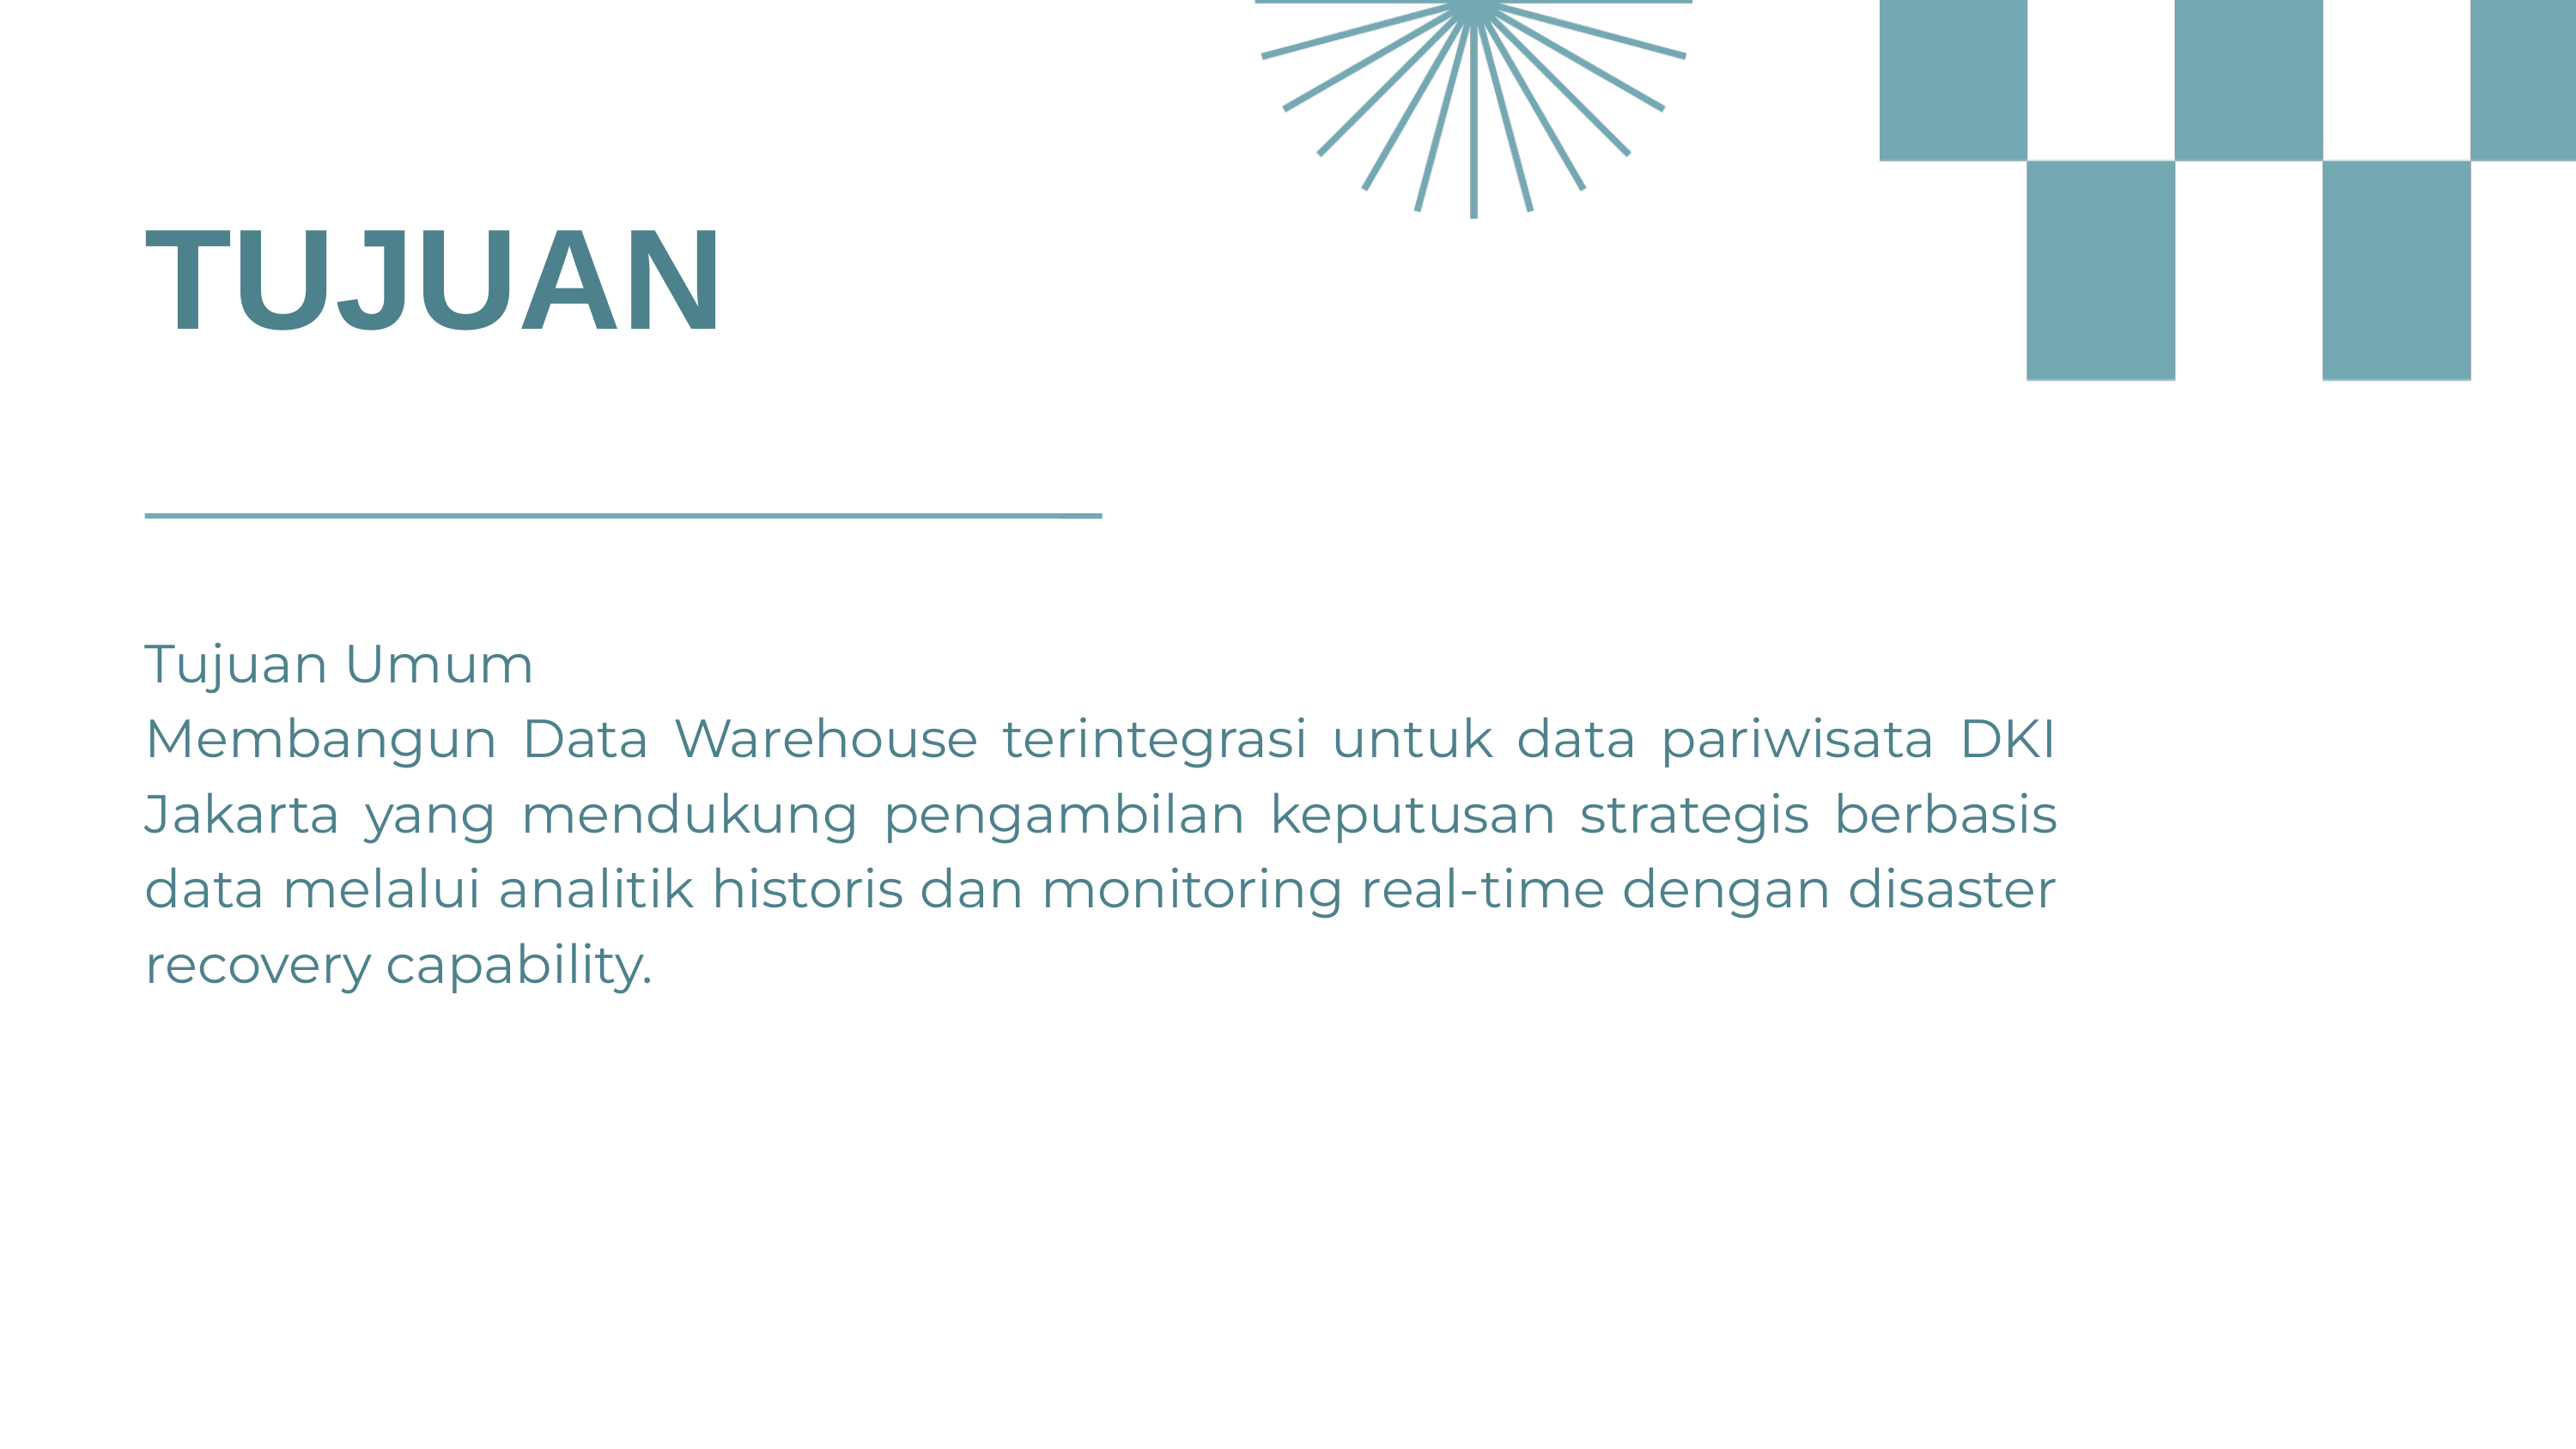

TUJUAN

Tujuan Umum
Membangun Data Warehouse terintegrasi untuk data pariwisata DKI Jakarta yang mendukung pengambilan keputusan strategis berbasis data melalui analitik historis dan monitoring real-time dengan disaster recovery capability.